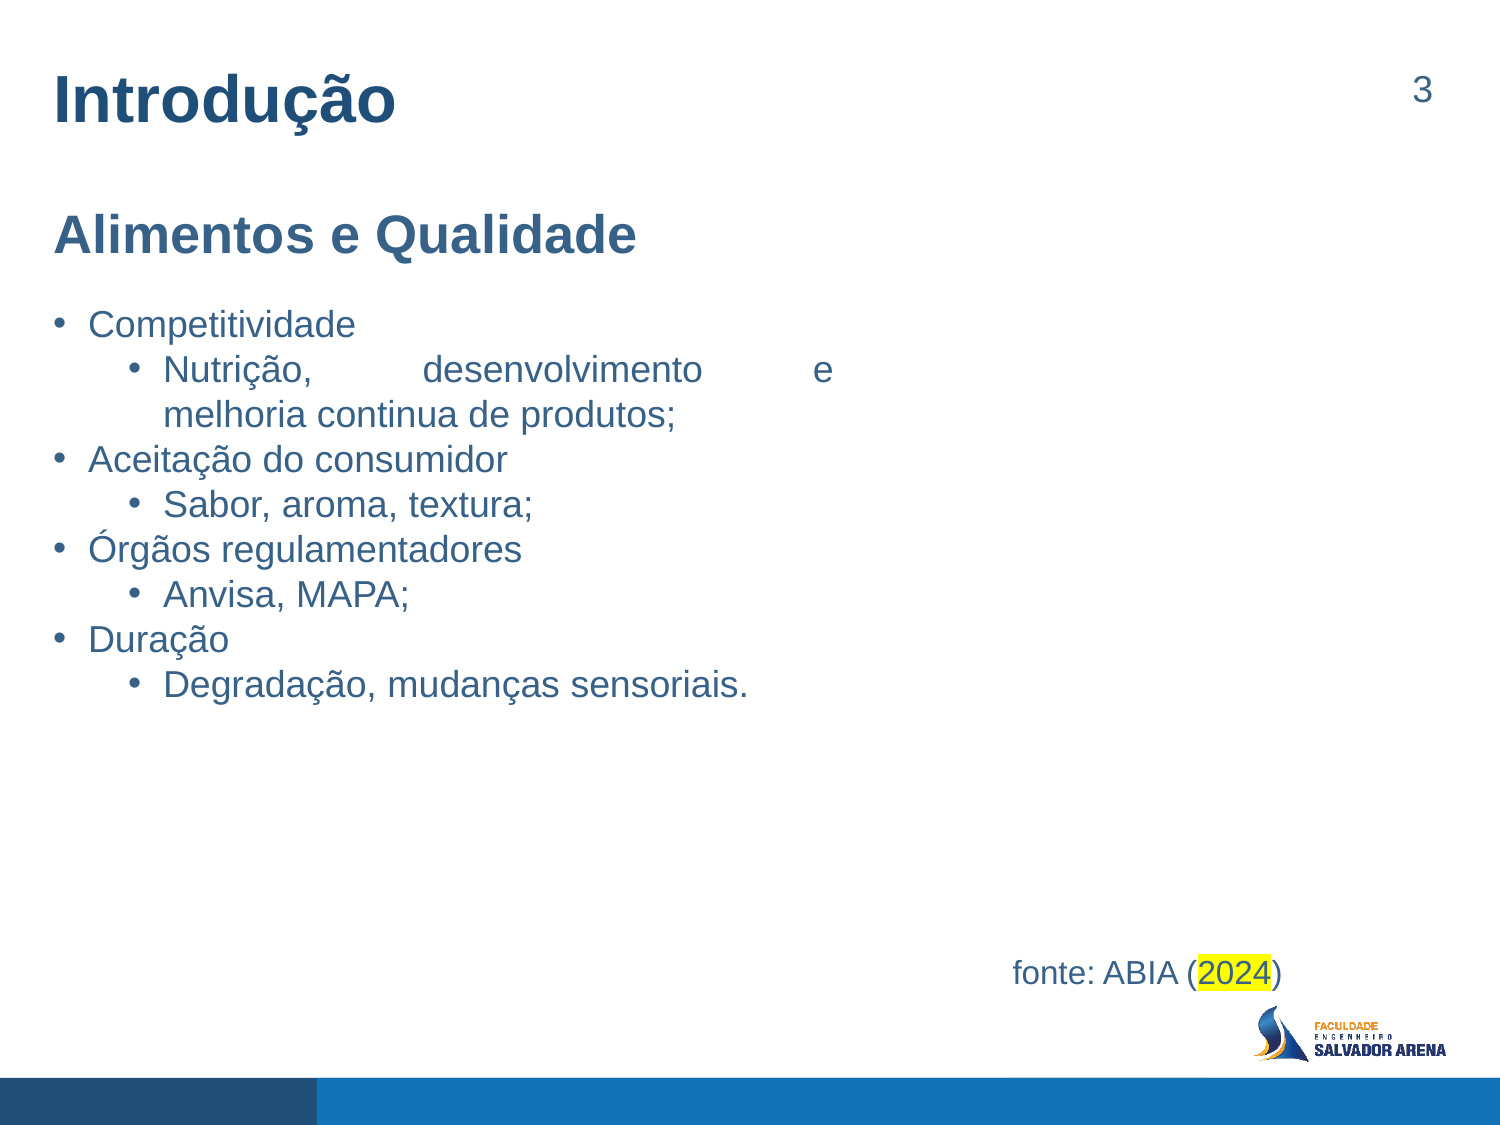

3
Introdução

Alimentos e Qualidade

Competitividade
Nutrição, desenvolvimento e melhoria continua de produtos;
Aceitação do consumidor
Sabor, aroma, textura;
Órgãos regulamentadores
Anvisa, MAPA;
Duração
Degradação, mudanças sensoriais.

fonte: ABIA (2024)